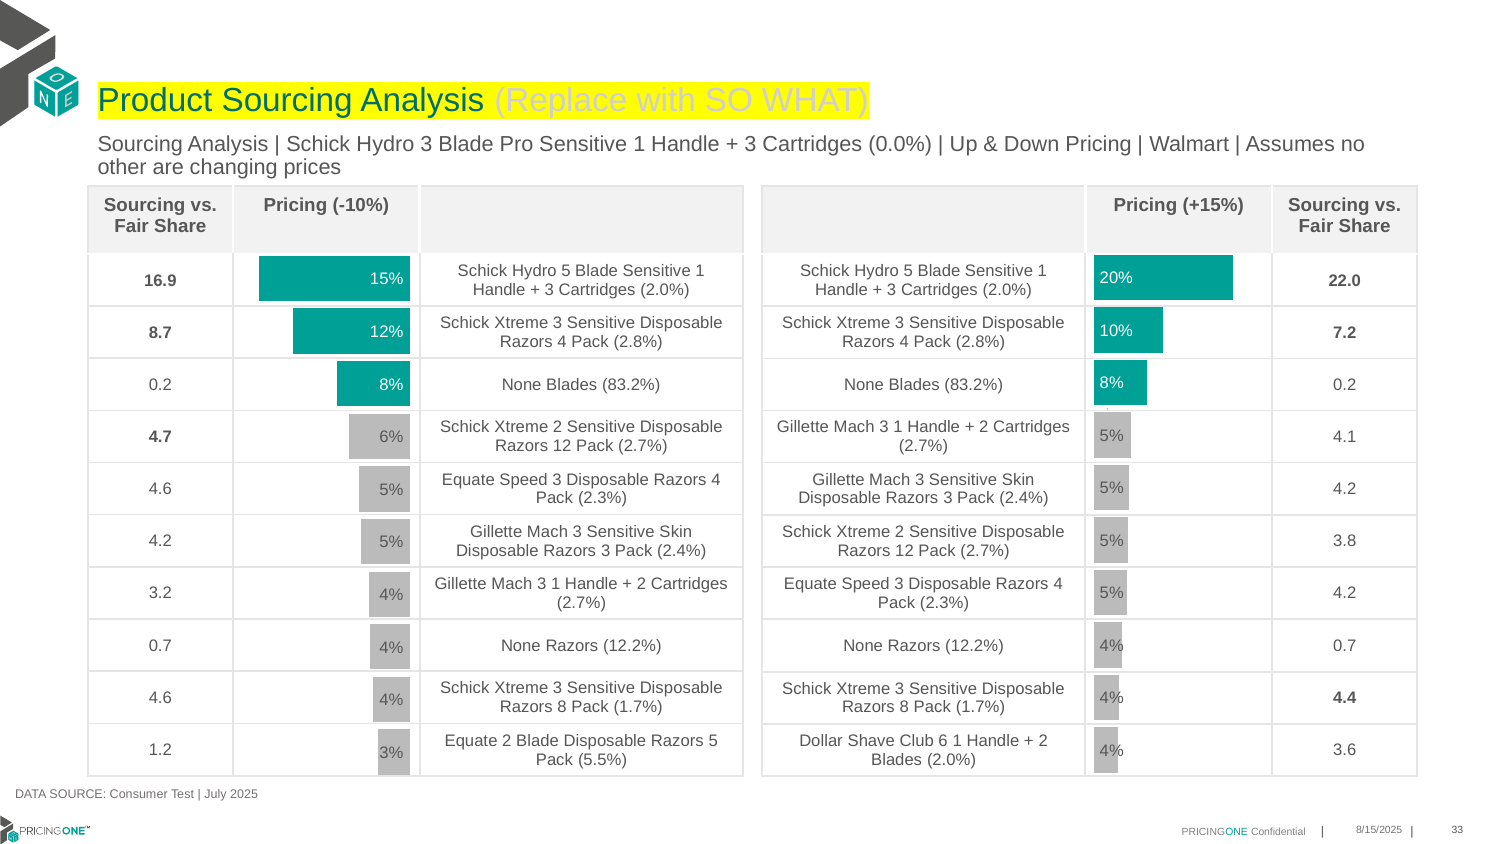

# Product Sourcing Analysis (Replace with SO WHAT)
Sourcing Analysis | Schick Hydro 3 Blade Pro Sensitive 1 Handle + 3 Cartridges (0.0%) | Up & Down Pricing | Walmart | Assumes no other are changing prices
| Sourcing vs. Fair Share | Pricing (-10%) |  |
| --- | --- | --- |
| 16.9 |  | Schick Hydro 5 Blade Sensitive 1 Handle + 3 Cartridges (2.0%) |
| 8.7 |  | Schick Xtreme 3 Sensitive Disposable Razors 4 Pack (2.8%) |
| 0.2 |  | None Blades (83.2%) |
| 4.7 |  | Schick Xtreme 2 Sensitive Disposable Razors 12 Pack (2.7%) |
| 4.6 |  | Equate Speed 3 Disposable Razors 4 Pack (2.3%) |
| 4.2 |  | Gillette Mach 3 Sensitive Skin Disposable Razors 3 Pack (2.4%) |
| 3.2 |  | Gillette Mach 3 1 Handle + 2 Cartridges (2.7%) |
| 0.7 |  | None Razors (12.2%) |
| 4.6 |  | Schick Xtreme 3 Sensitive Disposable Razors 8 Pack (1.7%) |
| 1.2 |  | Equate 2 Blade Disposable Razors 5 Pack (5.5%) |
|  | Pricing (+15%) | Sourcing vs. Fair Share |
| --- | --- | --- |
| Schick Hydro 5 Blade Sensitive 1 Handle + 3 Cartridges (2.0%) |  | 22.0 |
| Schick Xtreme 3 Sensitive Disposable Razors 4 Pack (2.8%) |  | 7.2 |
| None Blades (83.2%) |  | 0.2 |
| Gillette Mach 3 1 Handle + 2 Cartridges (2.7%) |  | 4.1 |
| Gillette Mach 3 Sensitive Skin Disposable Razors 3 Pack (2.4%) |  | 4.2 |
| Schick Xtreme 2 Sensitive Disposable Razors 12 Pack (2.7%) |  | 3.8 |
| Equate Speed 3 Disposable Razors 4 Pack (2.3%) |  | 4.2 |
| None Razors (12.2%) |  | 0.7 |
| Schick Xtreme 3 Sensitive Disposable Razors 8 Pack (1.7%) |  | 4.4 |
| Dollar Shave Club 6 1 Handle + 2 Blades (2.0%) |  | 3.6 |

### Chart

| Category | Schick Hydro 3 Blade Pro Sensitive 1 Handle + 3 Cartridges (0.0%) |
|---|---|
| Schick Hydro 5 Blade Sensitive 1 Handle + 3 Cartridges (2.0%) | 0.20164216383255631 |
| Schick Xtreme 3 Sensitive Disposable Razors 4 Pack (2.8%) | 0.10018659481561959 |
| None Blades (83.2%) | 0.07681050930076376 |
| Gillette Mach 3 1 Handle + 2 Cartridges (2.7%) | 0.054310619609795364 |
| Gillette Mach 3 Sensitive Skin Disposable Razors 3 Pack (2.4%) | 0.05079671565067259 |
| Schick Xtreme 2 Sensitive Disposable Razors 12 Pack (2.7%) | 0.05019977573477613 |
| Equate Speed 3 Disposable Razors 4 Pack (2.3%) | 0.04883316595762259 |
| None Razors (12.2%) | 0.04143702476675626 |
| Schick Xtreme 3 Sensitive Disposable Razors 8 Pack (1.7%) | 0.036837218727895374 |
| Dollar Shave Club 6 1 Handle + 2 Blades (2.0%) | 0.035556693750797036 |

### Chart

| Category | Schick Hydro 3 Blade Pro Sensitive 1 Handle + 3 Cartridges (0.0%) |
|---|---|
| Schick Hydro 5 Blade Sensitive 1 Handle + 3 Cartridges (2.0%) | 0.15480497243424765 |
| Schick Xtreme 3 Sensitive Disposable Razors 4 Pack (2.8%) | 0.12073027164464352 |
| None Blades (83.2%) | 0.07557454803235404 |
| Schick Xtreme 2 Sensitive Disposable Razors 12 Pack (2.7%) | 0.062388739634838174 |
| Equate Speed 3 Disposable Razors 4 Pack (2.3%) | 0.052846525834168934 |
| Gillette Mach 3 Sensitive Skin Disposable Razors 3 Pack (2.4%) | 0.05037021184168055 |
| Gillette Mach 3 1 Handle + 2 Cartridges (2.7%) | 0.04235072115674695 |
| None Razors (12.2%) | 0.04094943667770965 |
| Schick Xtreme 3 Sensitive Disposable Razors 8 Pack (1.7%) | 0.03867647220621276 |
| Equate 2 Blade Disposable Razors 5 Pack (5.5%) | 0.03269417966910309 |
DATA SOURCE: Consumer Test | July 2025

8/15/2025
33